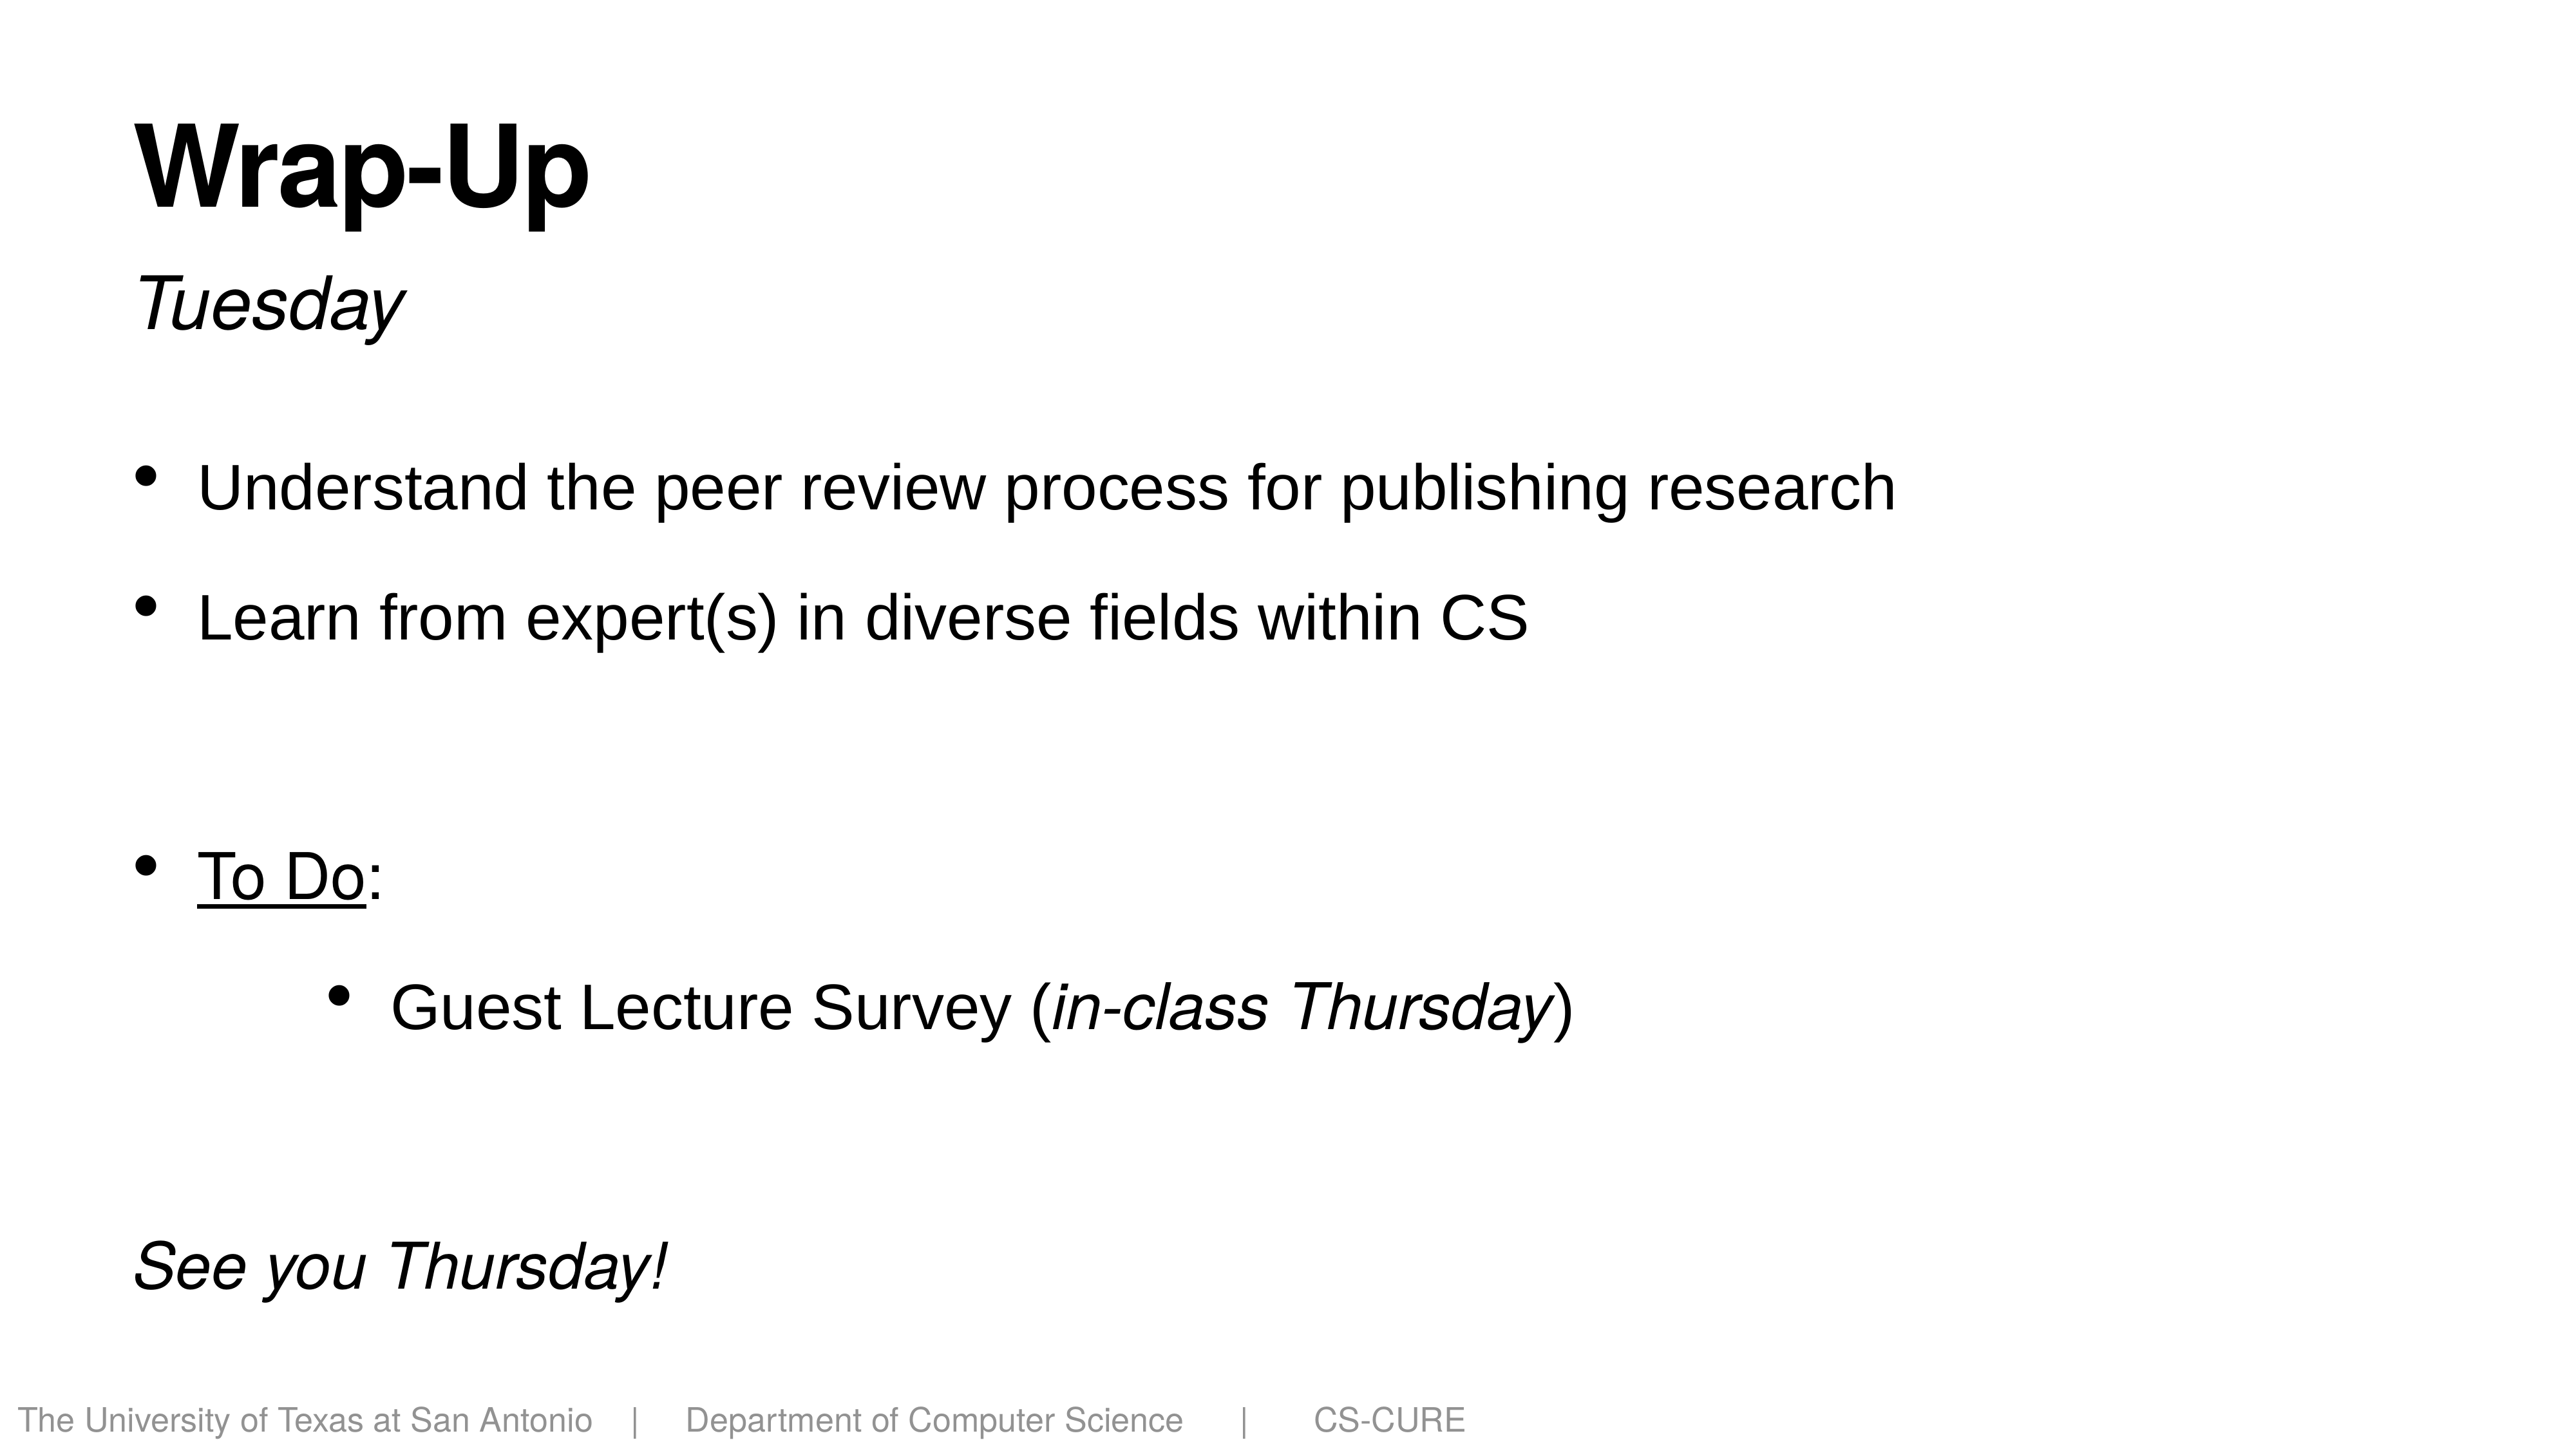

# Wrap-Up
Tuesday
Understand the peer review process for publishing research
Learn from expert(s) in diverse fields within CS

To Do:
Guest Lecture Survey (in-class Thursday)

See you Thursday!
37